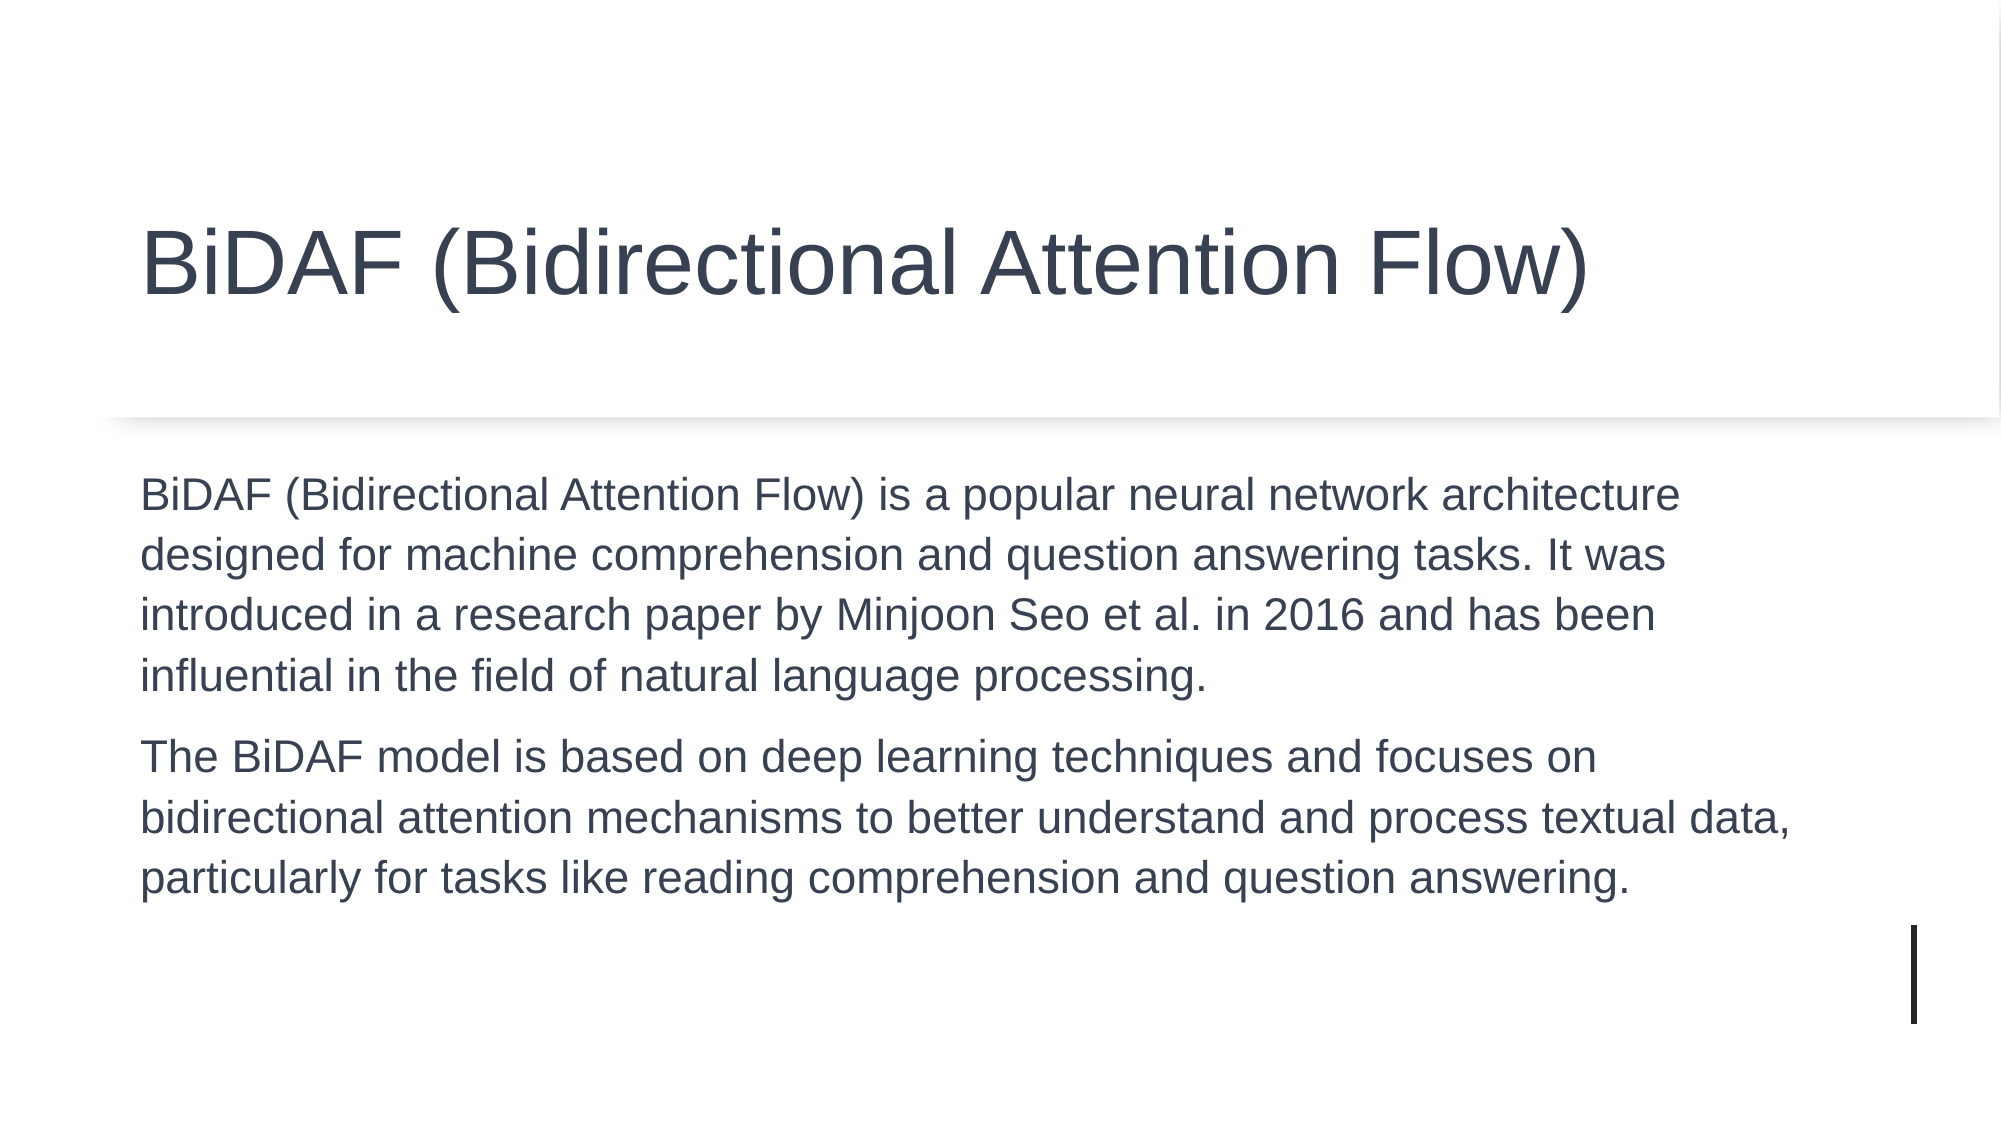

# BiDAF (Bidirectional Attention Flow)
BiDAF (Bidirectional Attention Flow) is a popular neural network architecture designed for machine comprehension and question answering tasks. It was introduced in a research paper by Minjoon Seo et al. in 2016 and has been influential in the field of natural language processing.
The BiDAF model is based on deep learning techniques and focuses on bidirectional attention mechanisms to better understand and process textual data, particularly for tasks like reading comprehension and question answering.